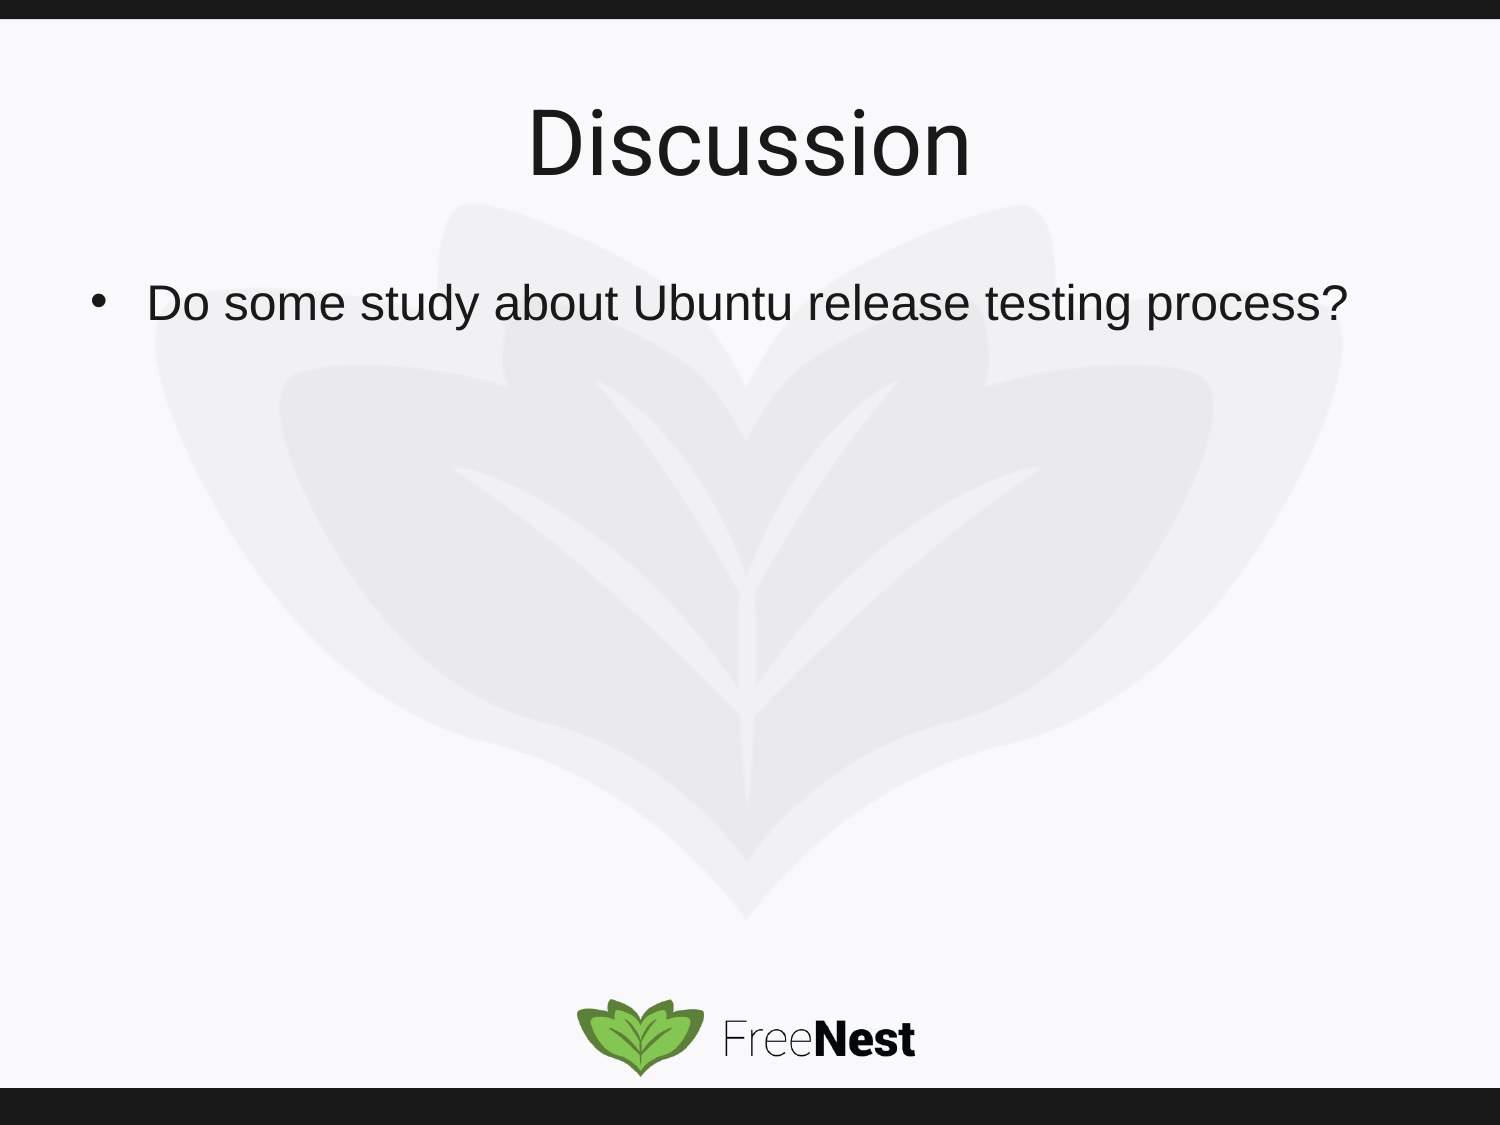

# Discussion
Do some study about Ubuntu release testing process?